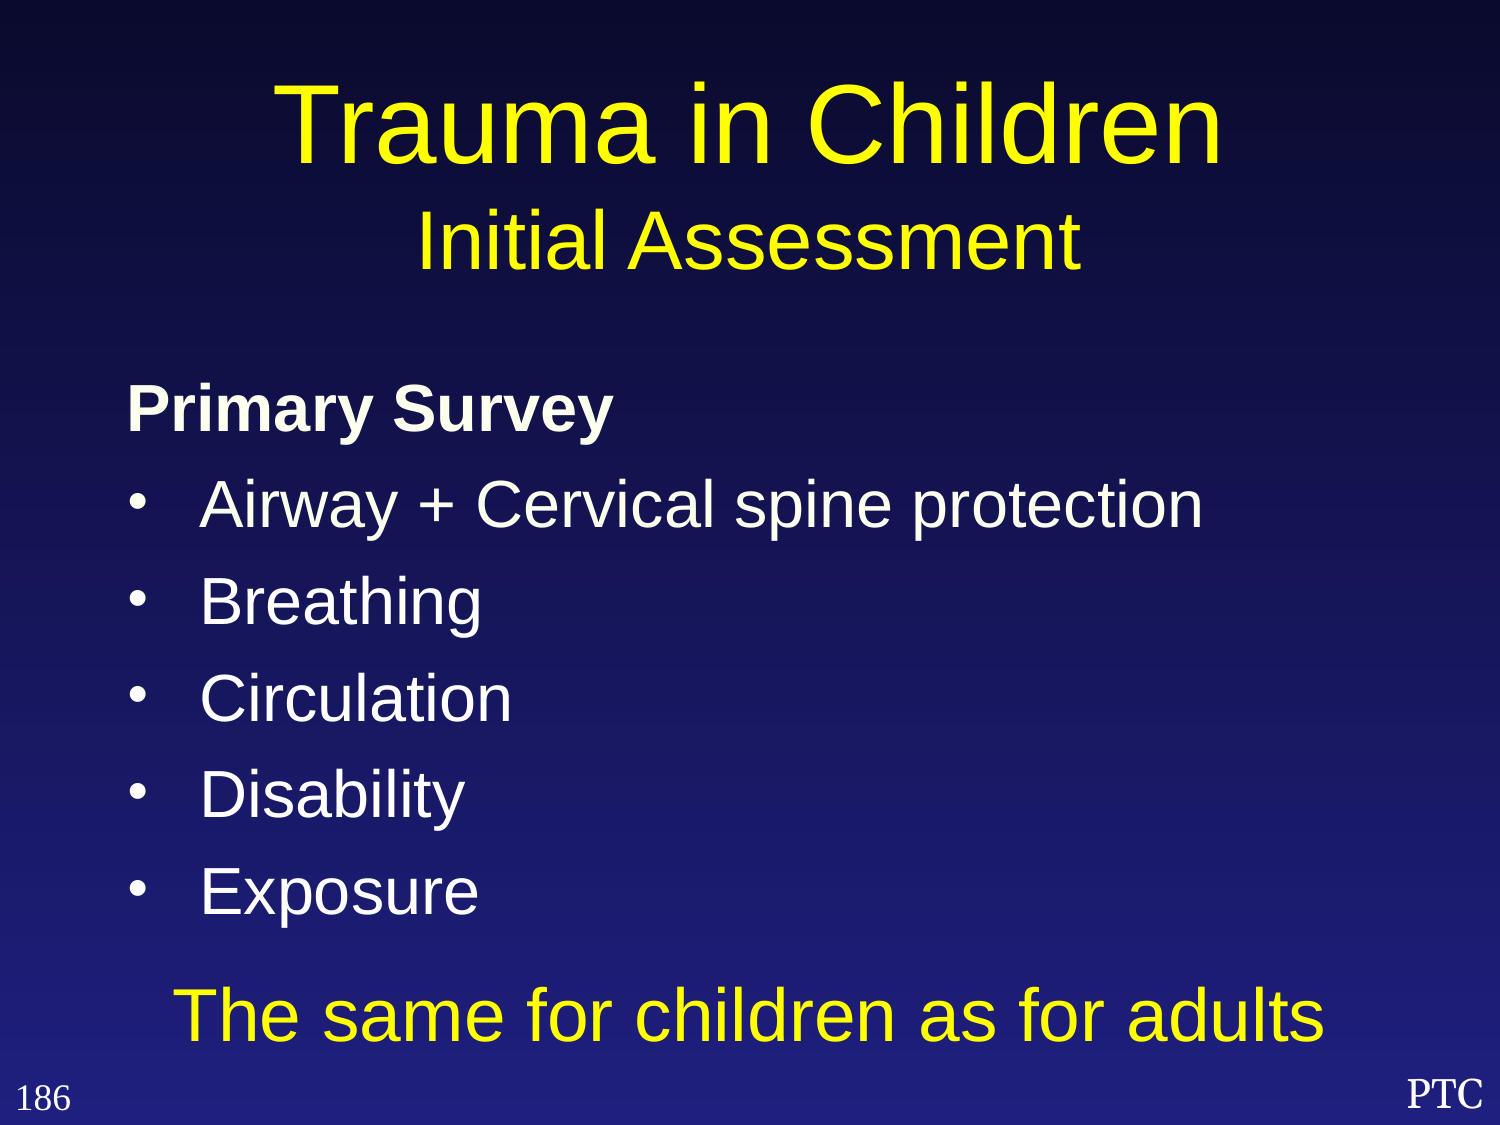

Trauma in Children
Initial Assessment
Primary Survey
Airway + Cervical spine protection
Breathing
Circulation
Disability
Exposure
The same for children as for adults
186